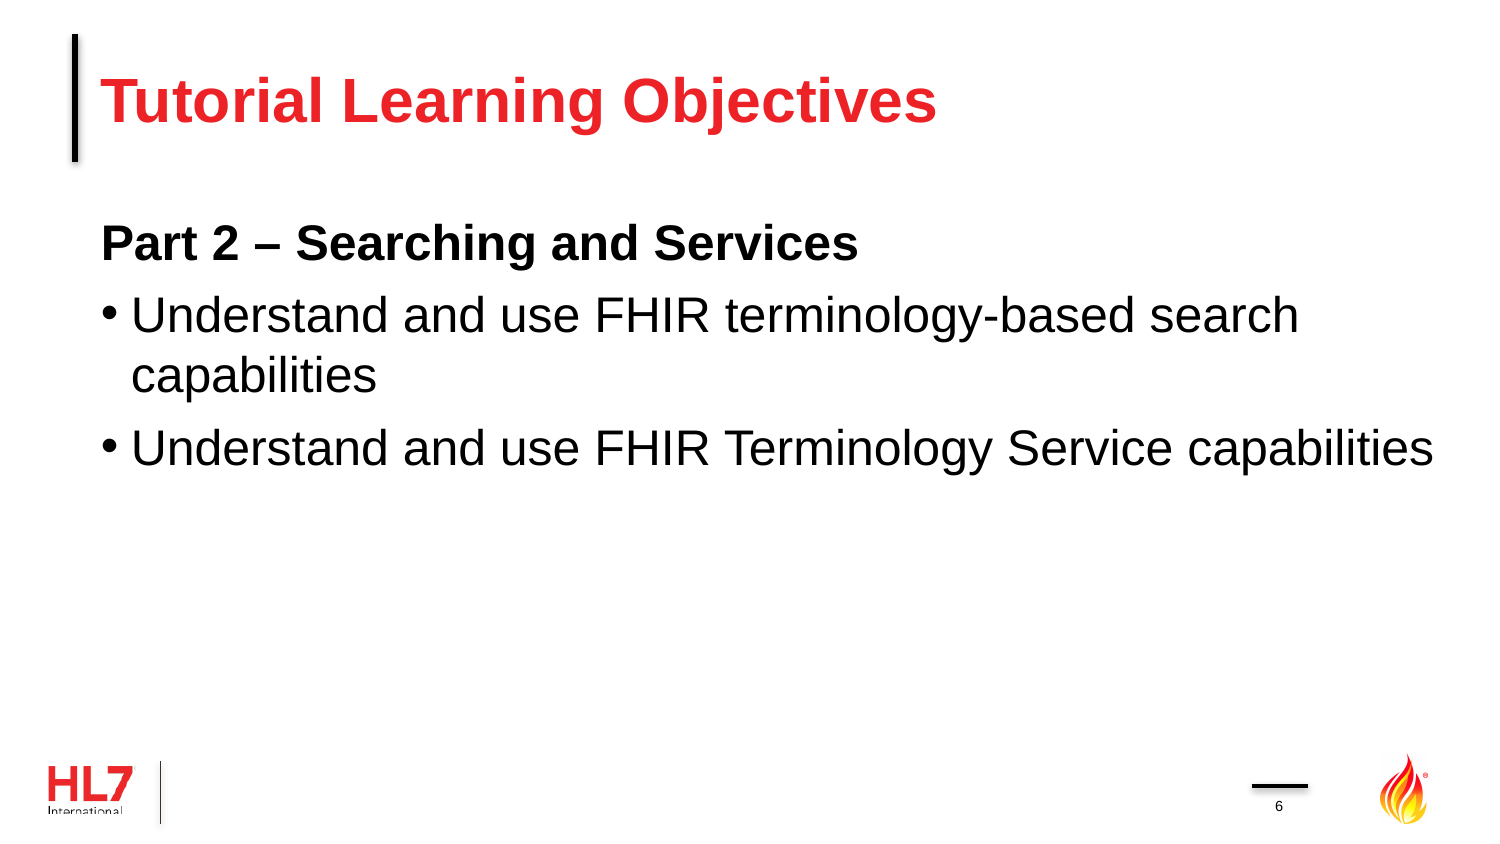

# Tutorial Learning Objectives
Part 2 – Searching and Services
Understand and use FHIR terminology-based search capabilities
Understand and use FHIR Terminology Service capabilities

6